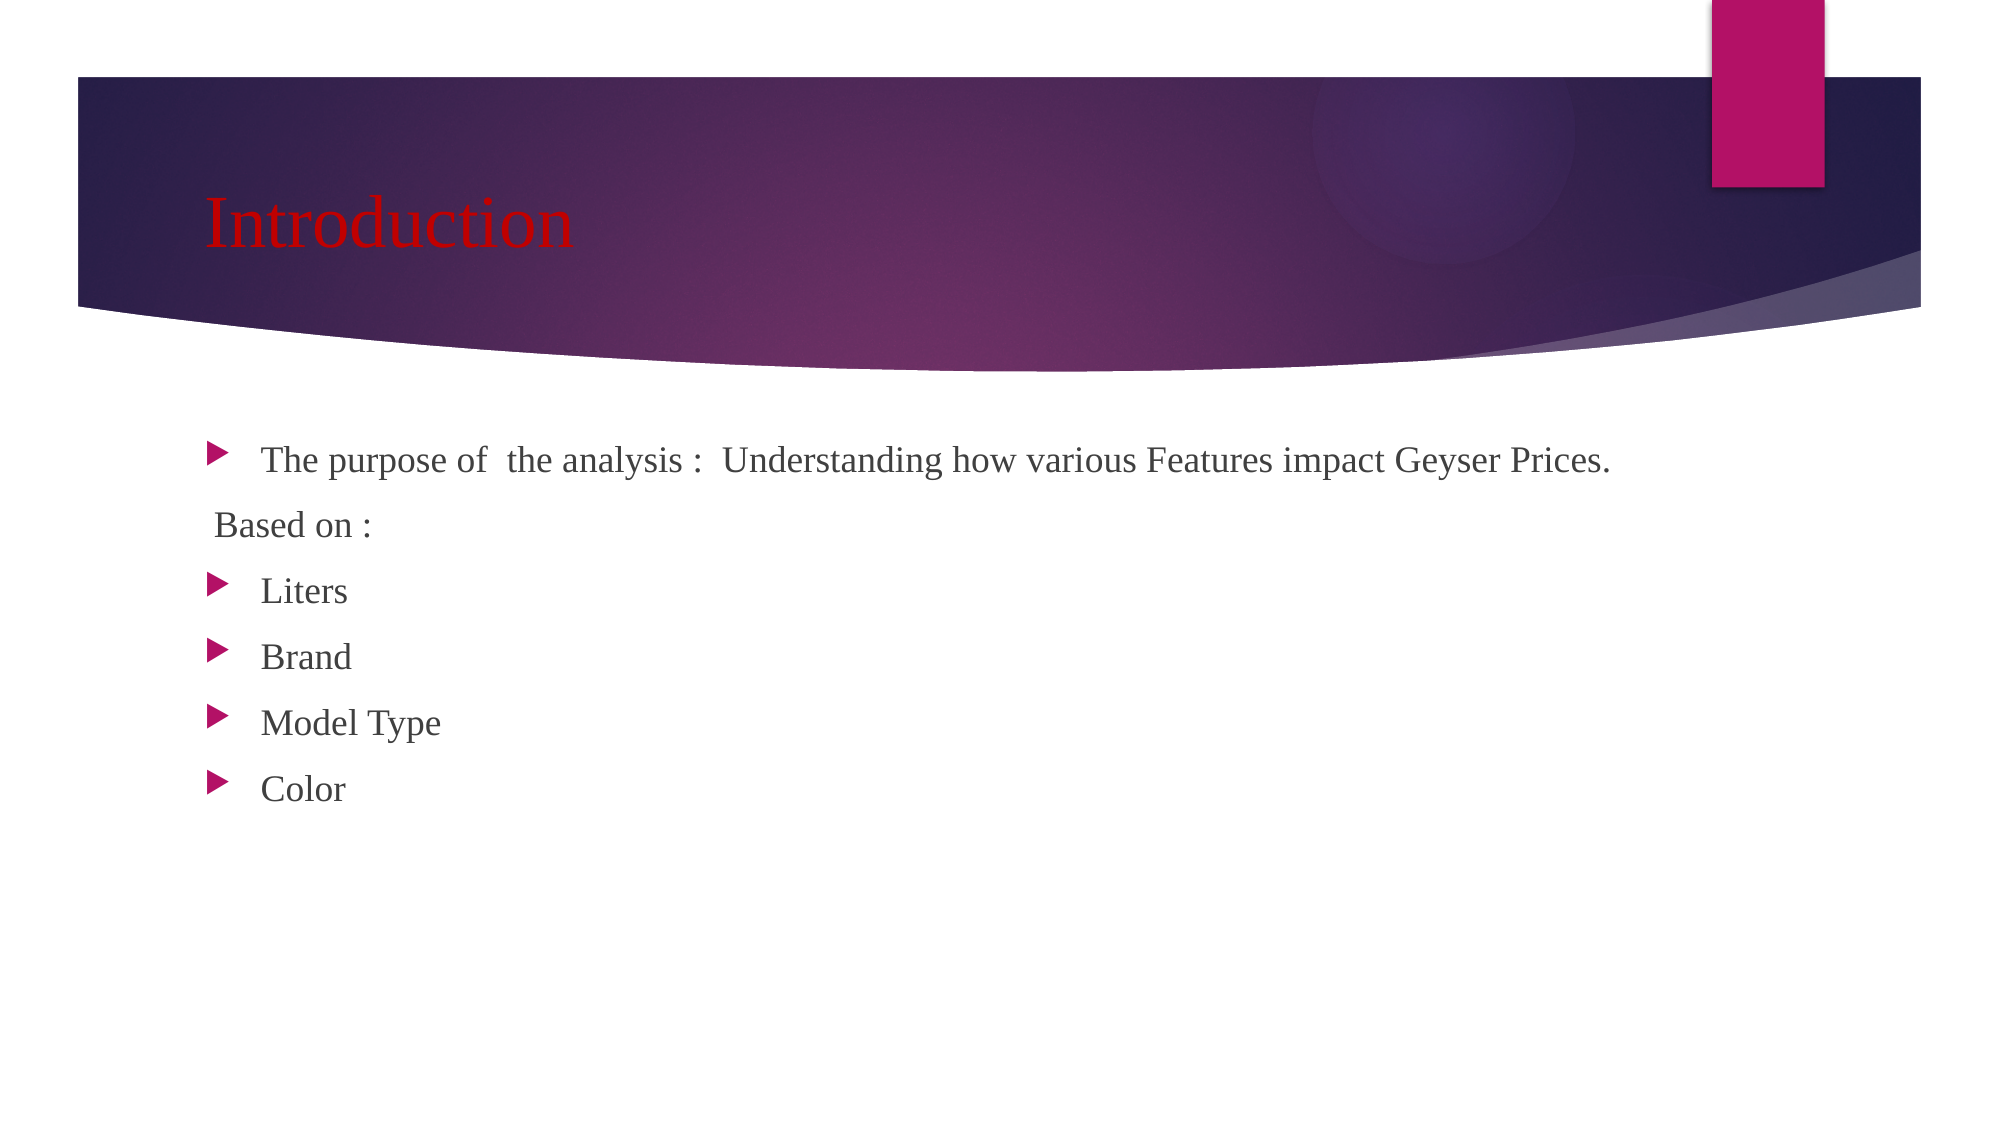

# Introduction
The purpose of  the analysis :  Understanding how various Features impact Geyser Prices.
 Based on :
Liters
Brand
Model Type
Color